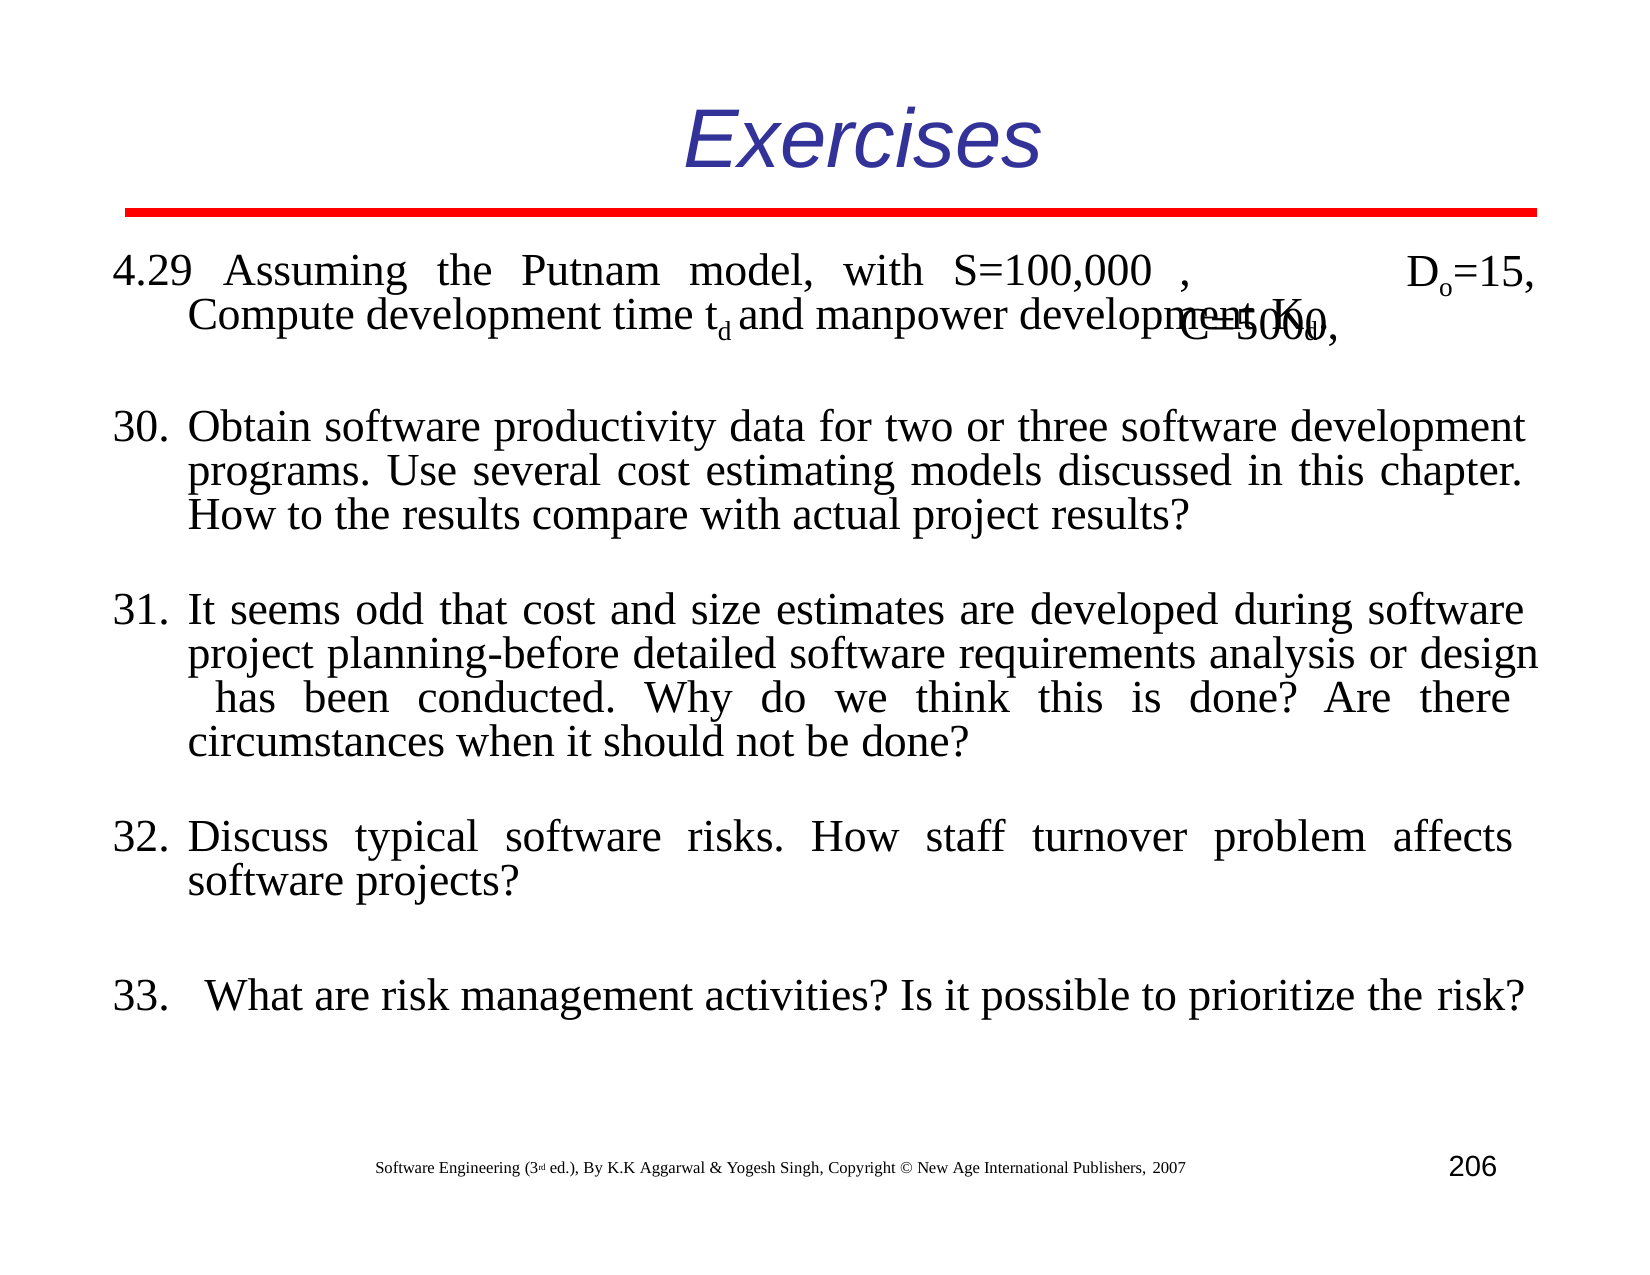

# Exercises

4.29	Assuming	the	Putnam	model,	with	S=100,000
,	C=5000,
Do=15,
Compute development time td and manpower development Kd.
Obtain software productivity data for two or three software development  programs. Use several cost estimating models discussed in this chapter.  How to the results compare with actual project results?

It seems odd that cost and size estimates are developed during software  project planning-before detailed software requirements analysis or design  has been conducted. Why do we think this is done? Are there  circumstances when it should not be done?

Discuss typical software risks. How staff turnover problem affects  software projects?

What are risk management activities? Is it possible to prioritize the risk?
206
Software Engineering (3rd  ed.), By K.K Aggarwal & Yogesh Singh, Copyright © New Age International Publishers, 2007